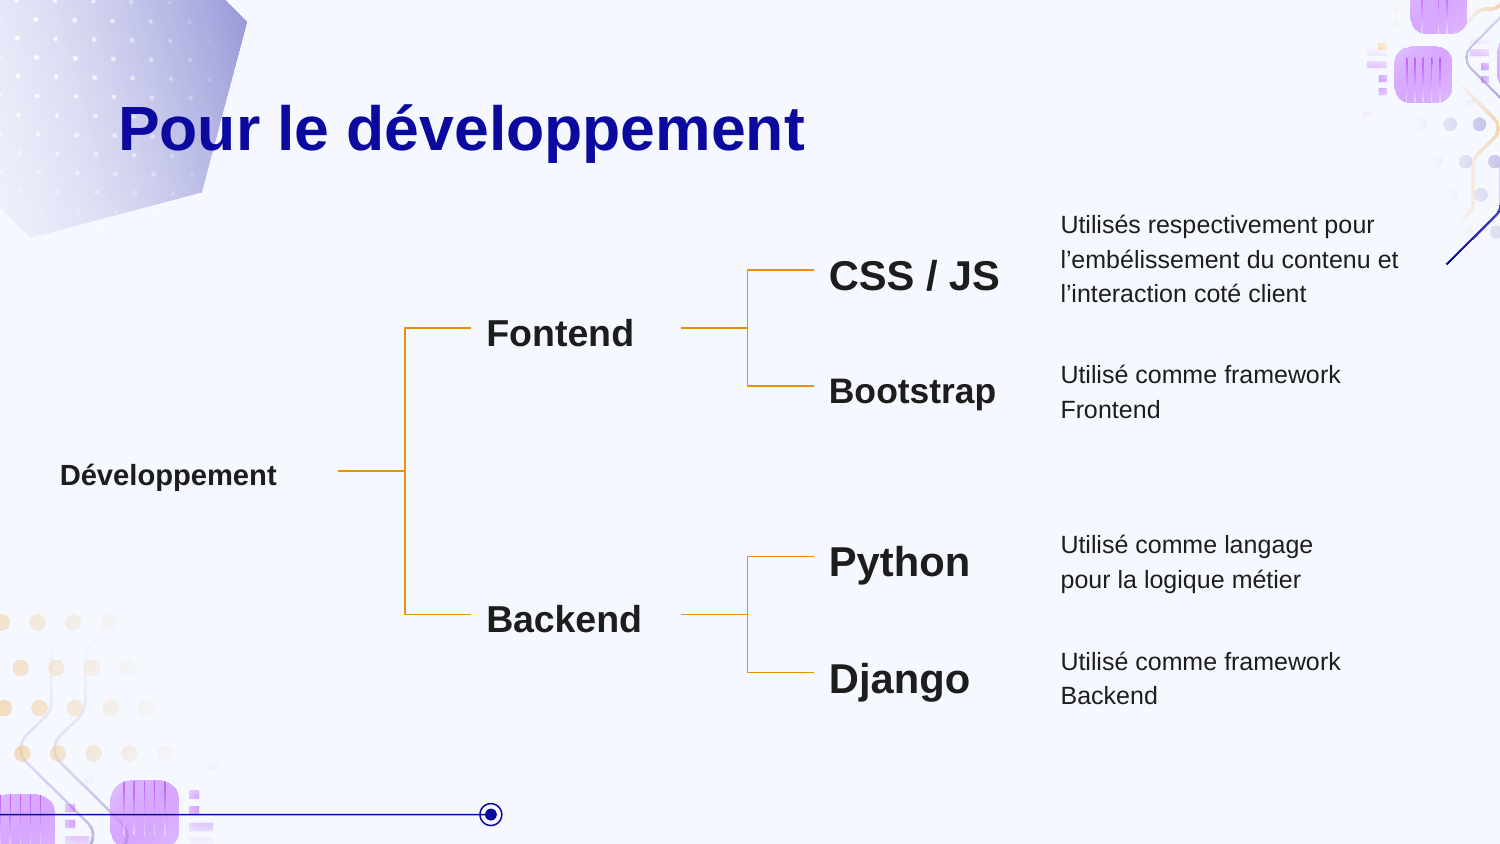

# Pour le développement
Utilisés respectivement pour l’embélissement du contenu et l’interaction coté client
CSS / JS

Fontend

Utilisé comme framework Frontend
Bootstrap
Développement

Utilisé comme langage pour la logique métier
Python

Backend

Utilisé comme framework Backend
Django